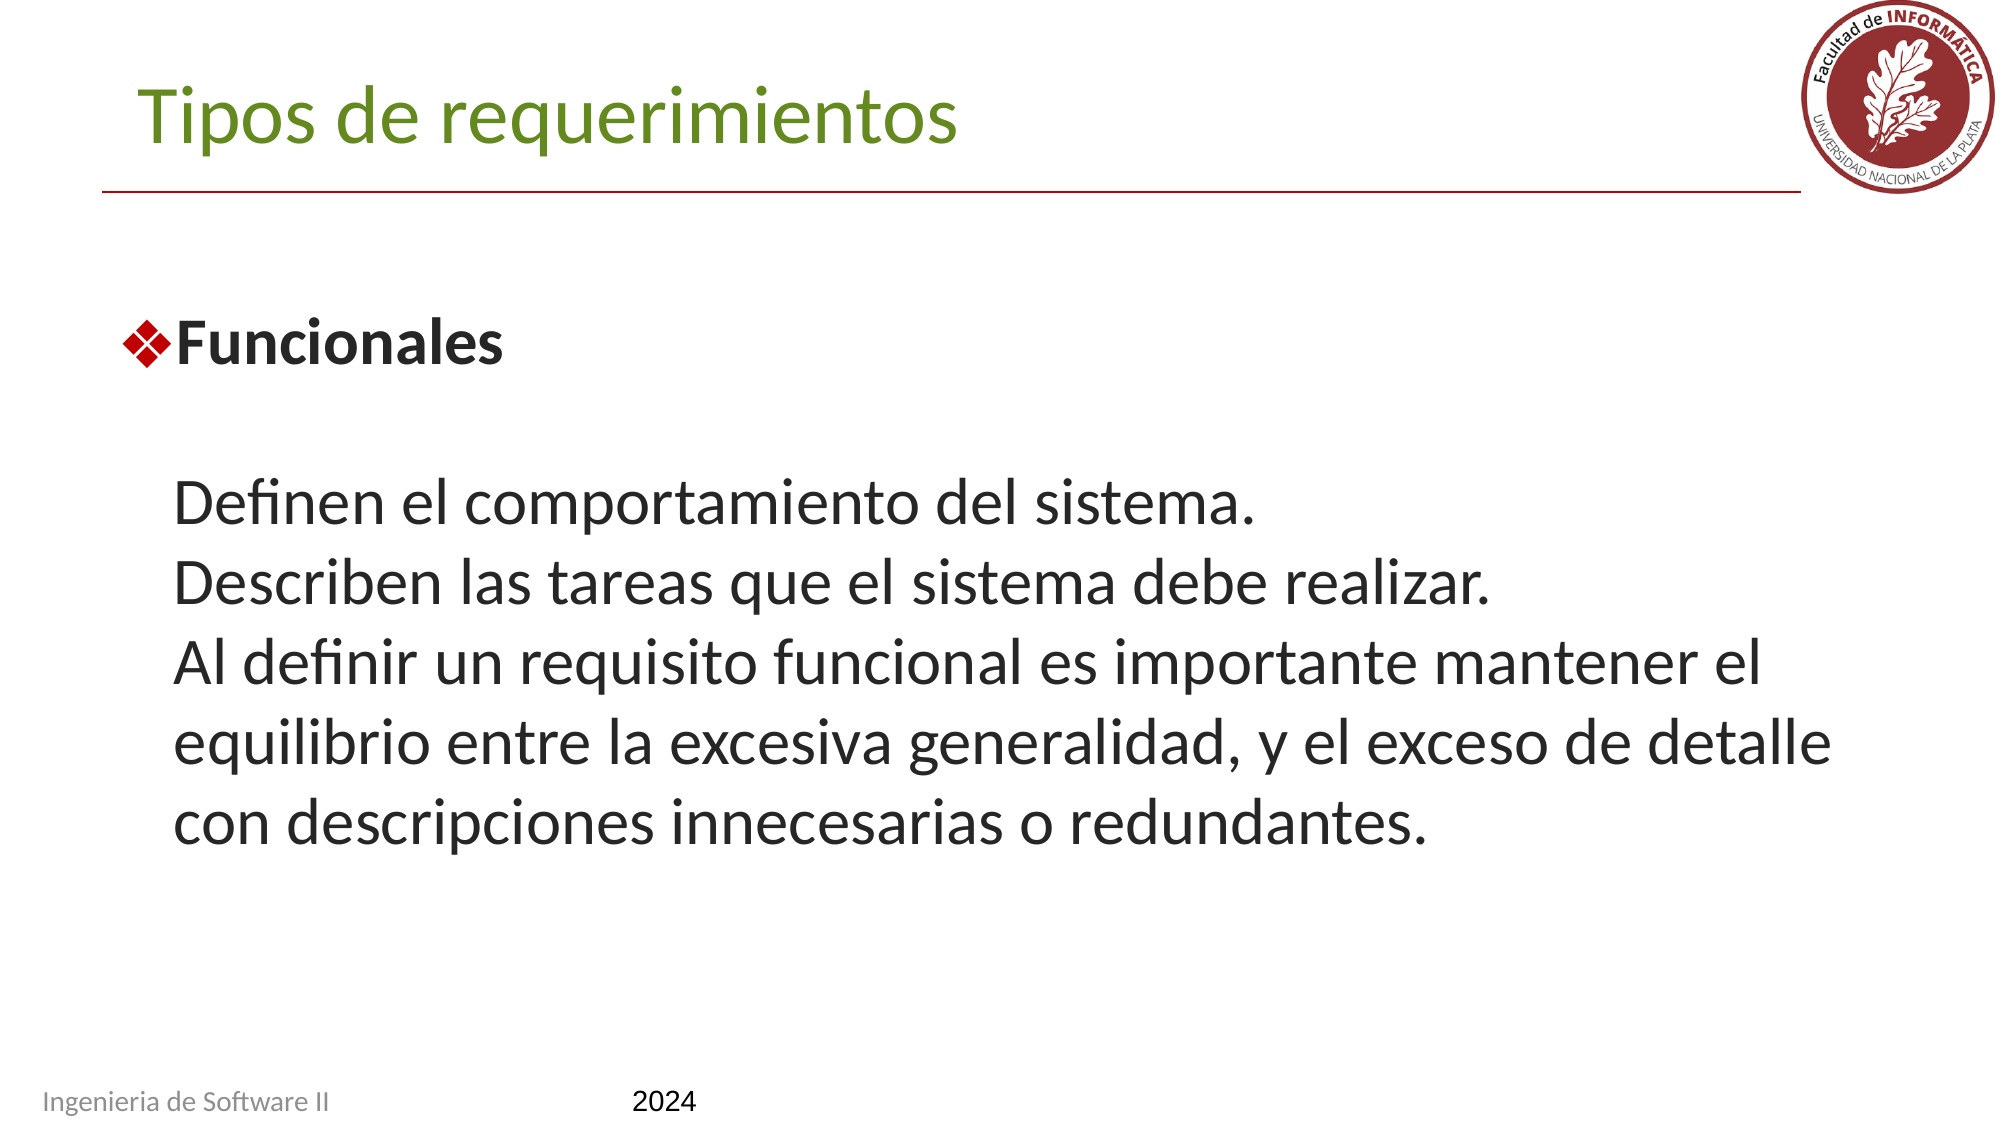

Tipos de requerimientos
Funcionales

Definen el comportamiento del sistema.
Describen las tareas que el sistema debe realizar.
Al definir un requisito funcional es importante mantener el equilibrio entre la excesiva generalidad, y el exceso de detalle con descripciones innecesarias o redundantes.